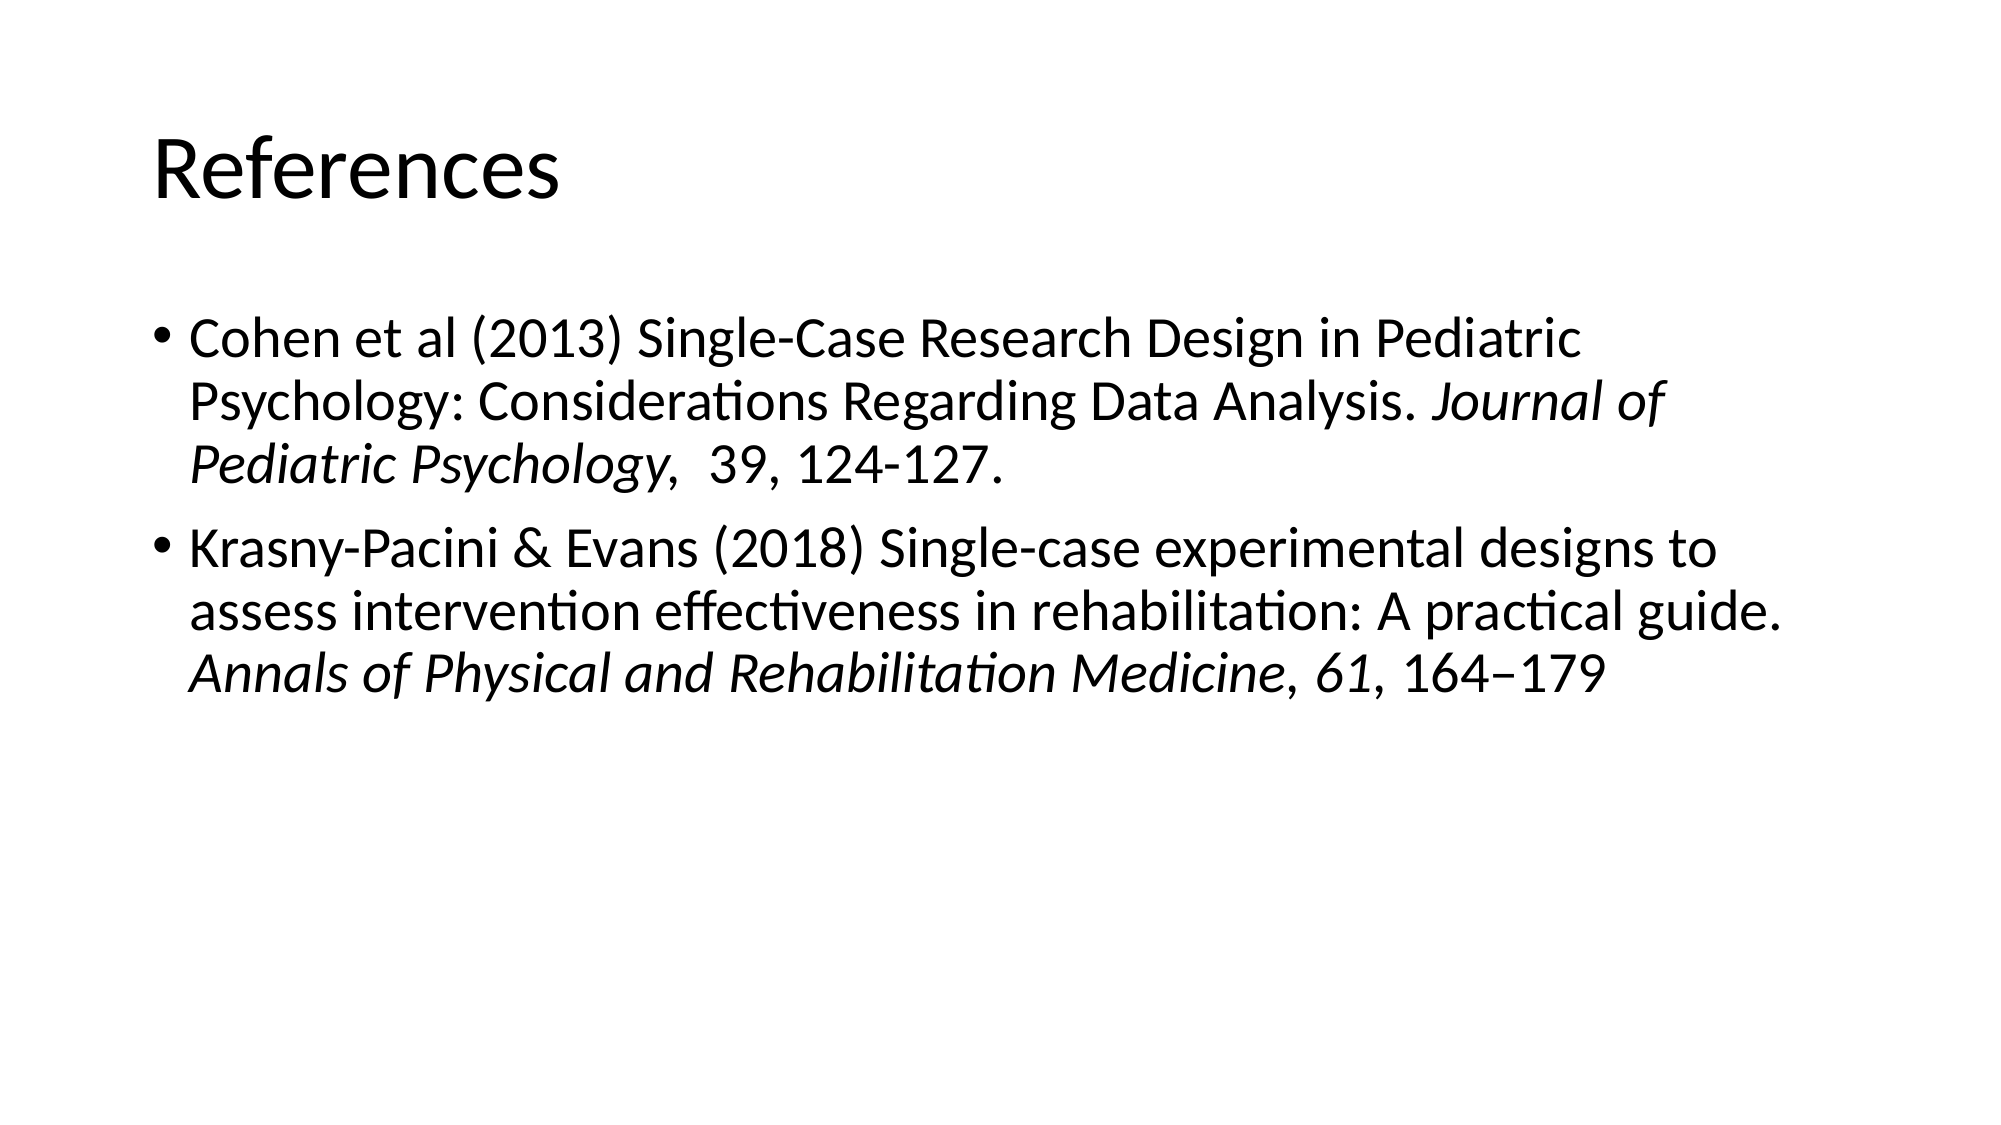

# References
Cohen et al (2013) Single-Case Research Design in Pediatric Psychology: Considerations Regarding Data Analysis. Journal of Pediatric Psychology,  39, 124-127.
Krasny-Pacini & Evans (2018) Single-case experimental designs to assess intervention effectiveness in rehabilitation: A practical guide. Annals of Physical and Rehabilitation Medicine, 61, 164–179